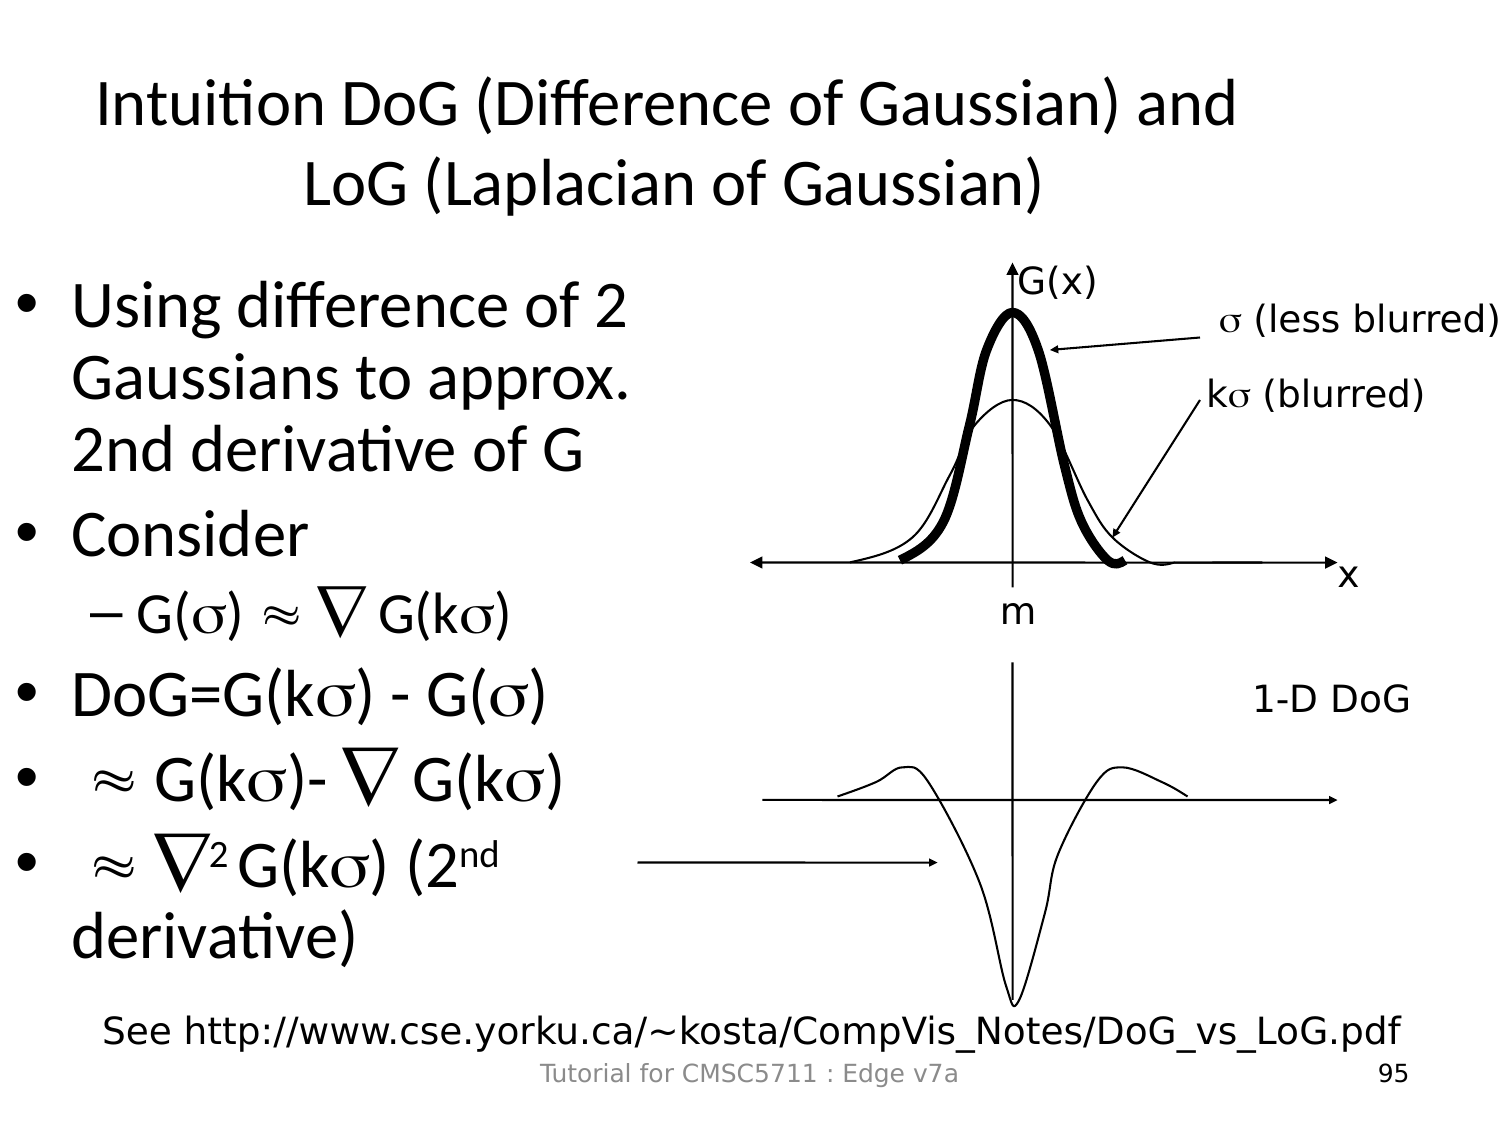

Intuition DoG (Difference of Gaussian) and
LoG (Laplacian of Gaussian)
G(x)
Using difference of 2 Gaussians to approx. 2nd derivative of G
Consider
G(σ) ≈ ∇ G(kσ)
DoG=G(kσ) - G(σ)
 ≈ G(kσ)- ∇ G(kσ)
 ≈ ∇2 G(kσ) (2nd derivative)

σ (less blurred)

kσ (blurred)

x

m

1-D DoG

See http://www.cse.yorku.ca/~kosta/CompVis_Notes/DoG_vs_LoG.pdf
Tutorial for CMSC5711 : Edge v7a
95